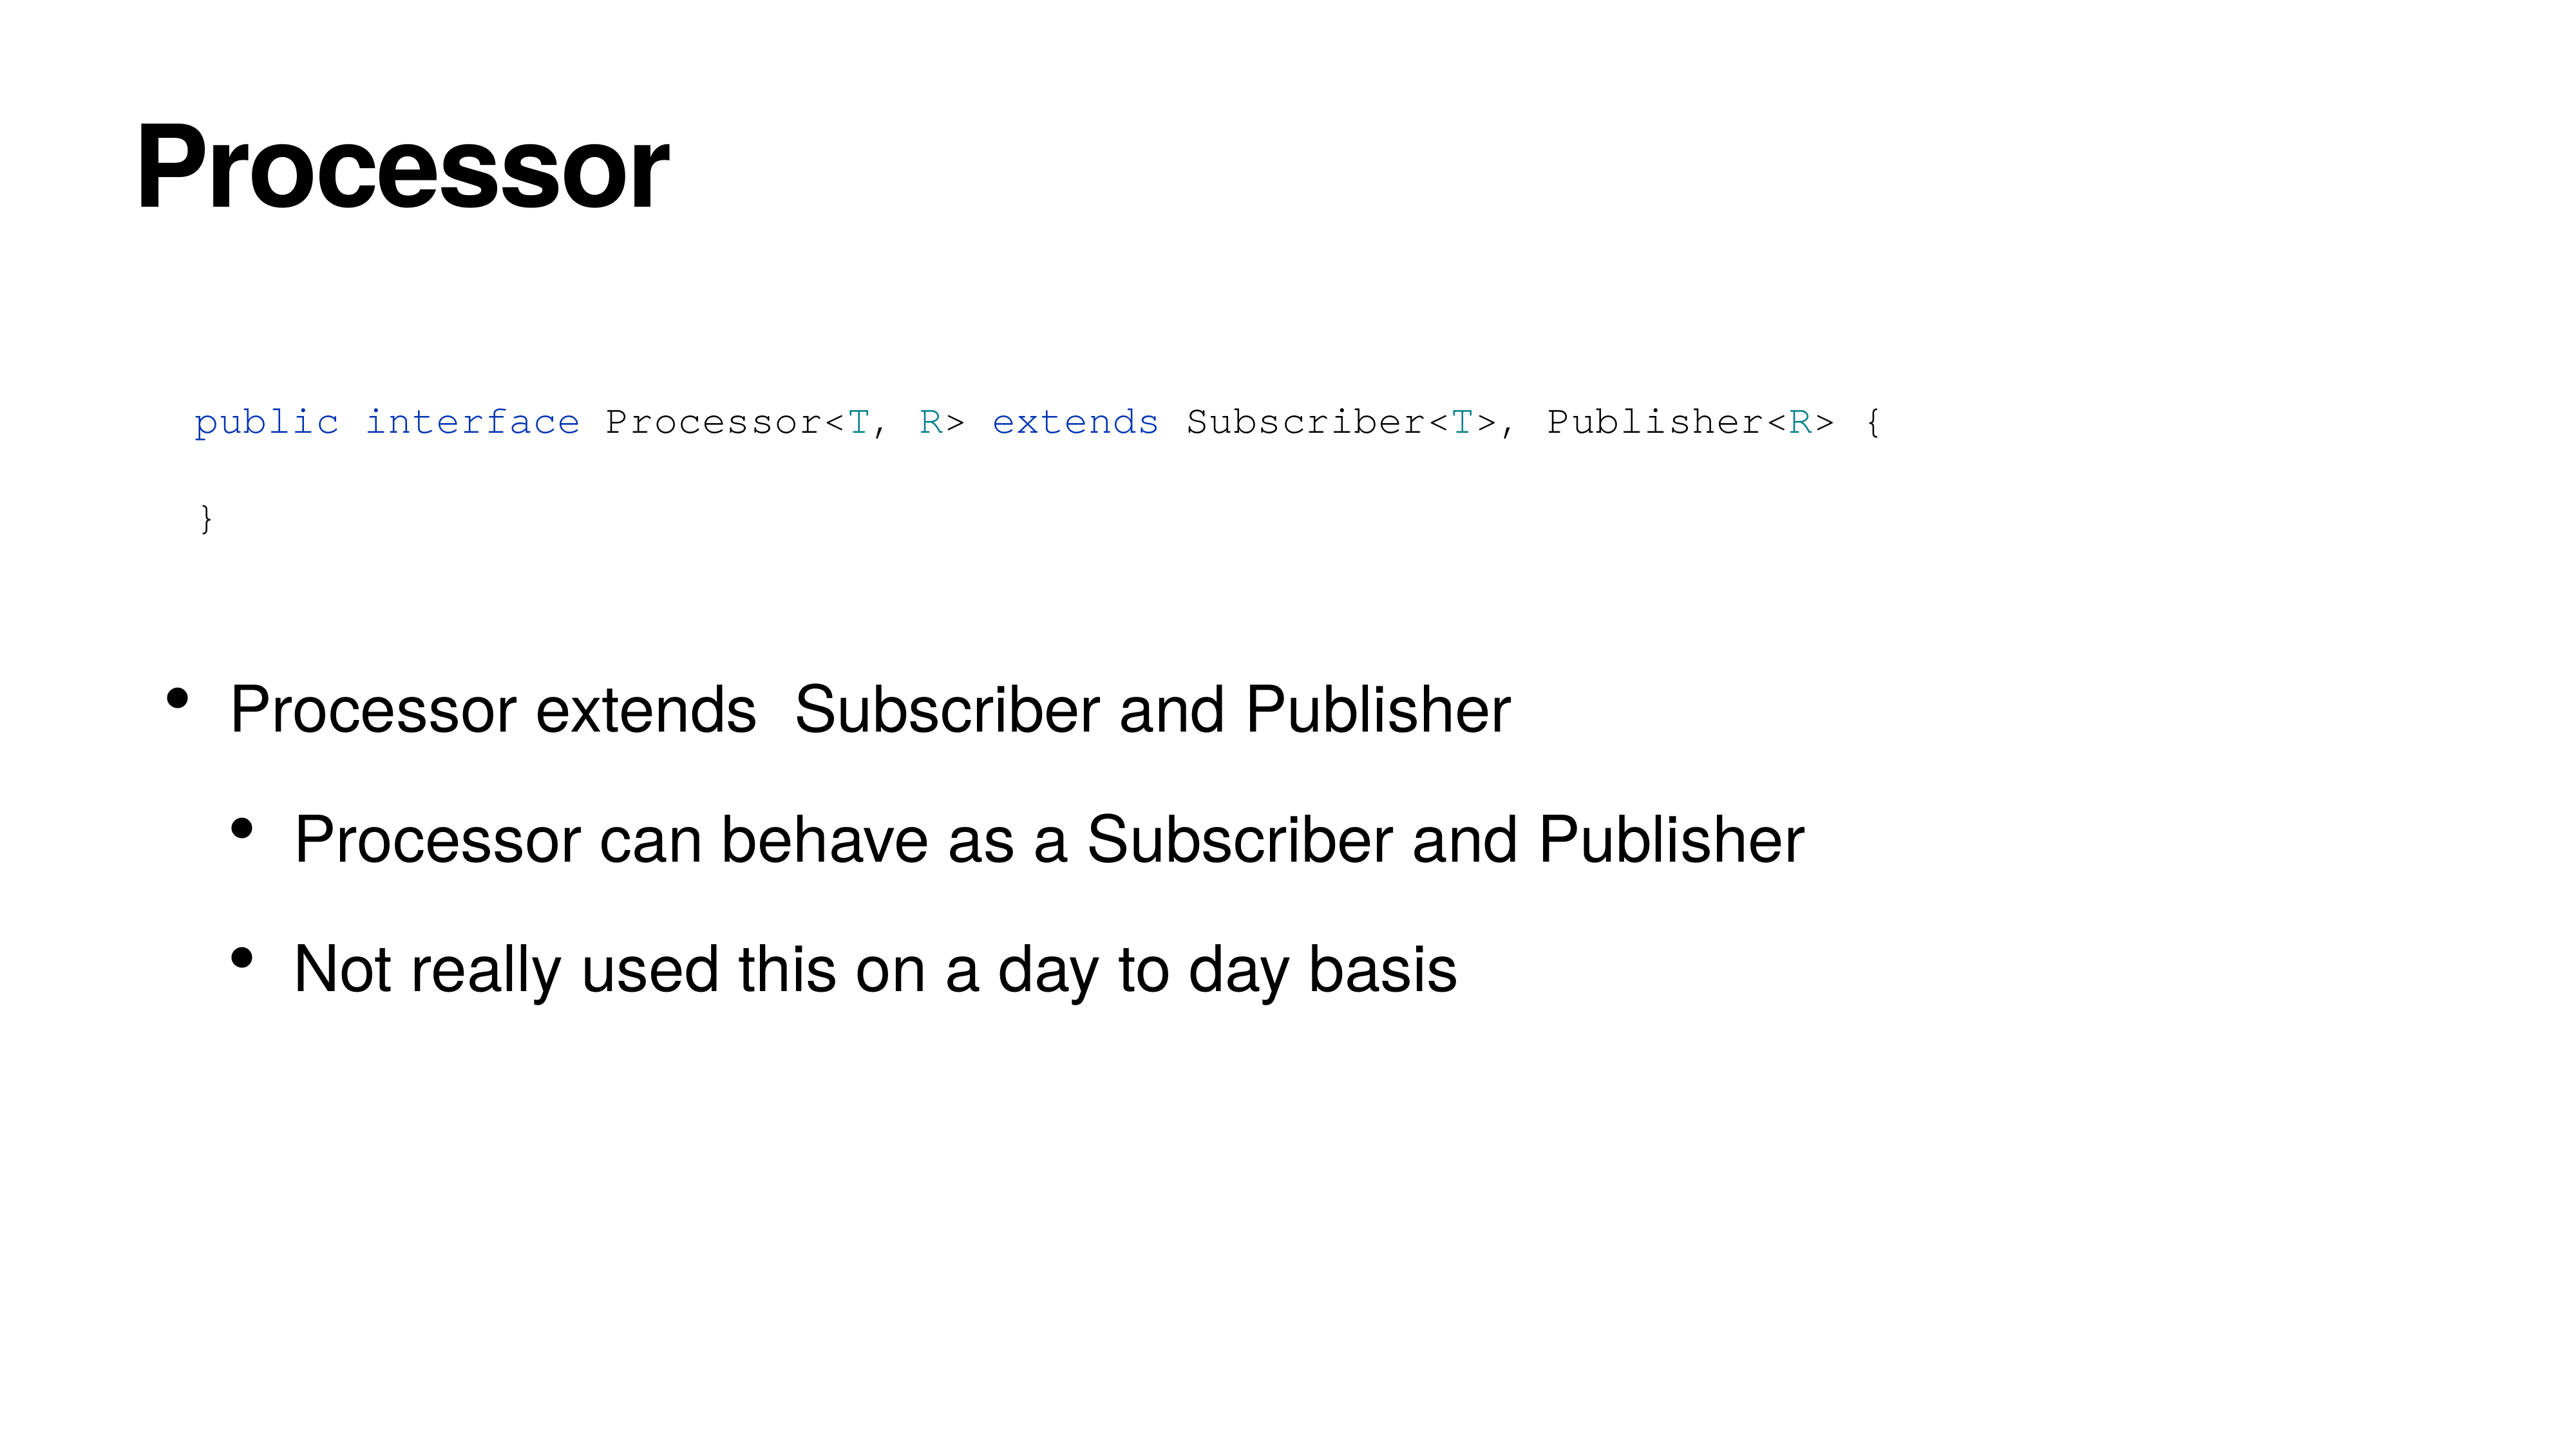

# Processor

public interface Processor<T, R> extends Subscriber<T>, Publisher<R> {

}

Processor extends  Subscriber and Publisher
Processor can behave as a Subscriber and Publisher
Not really used this on a day to day basis